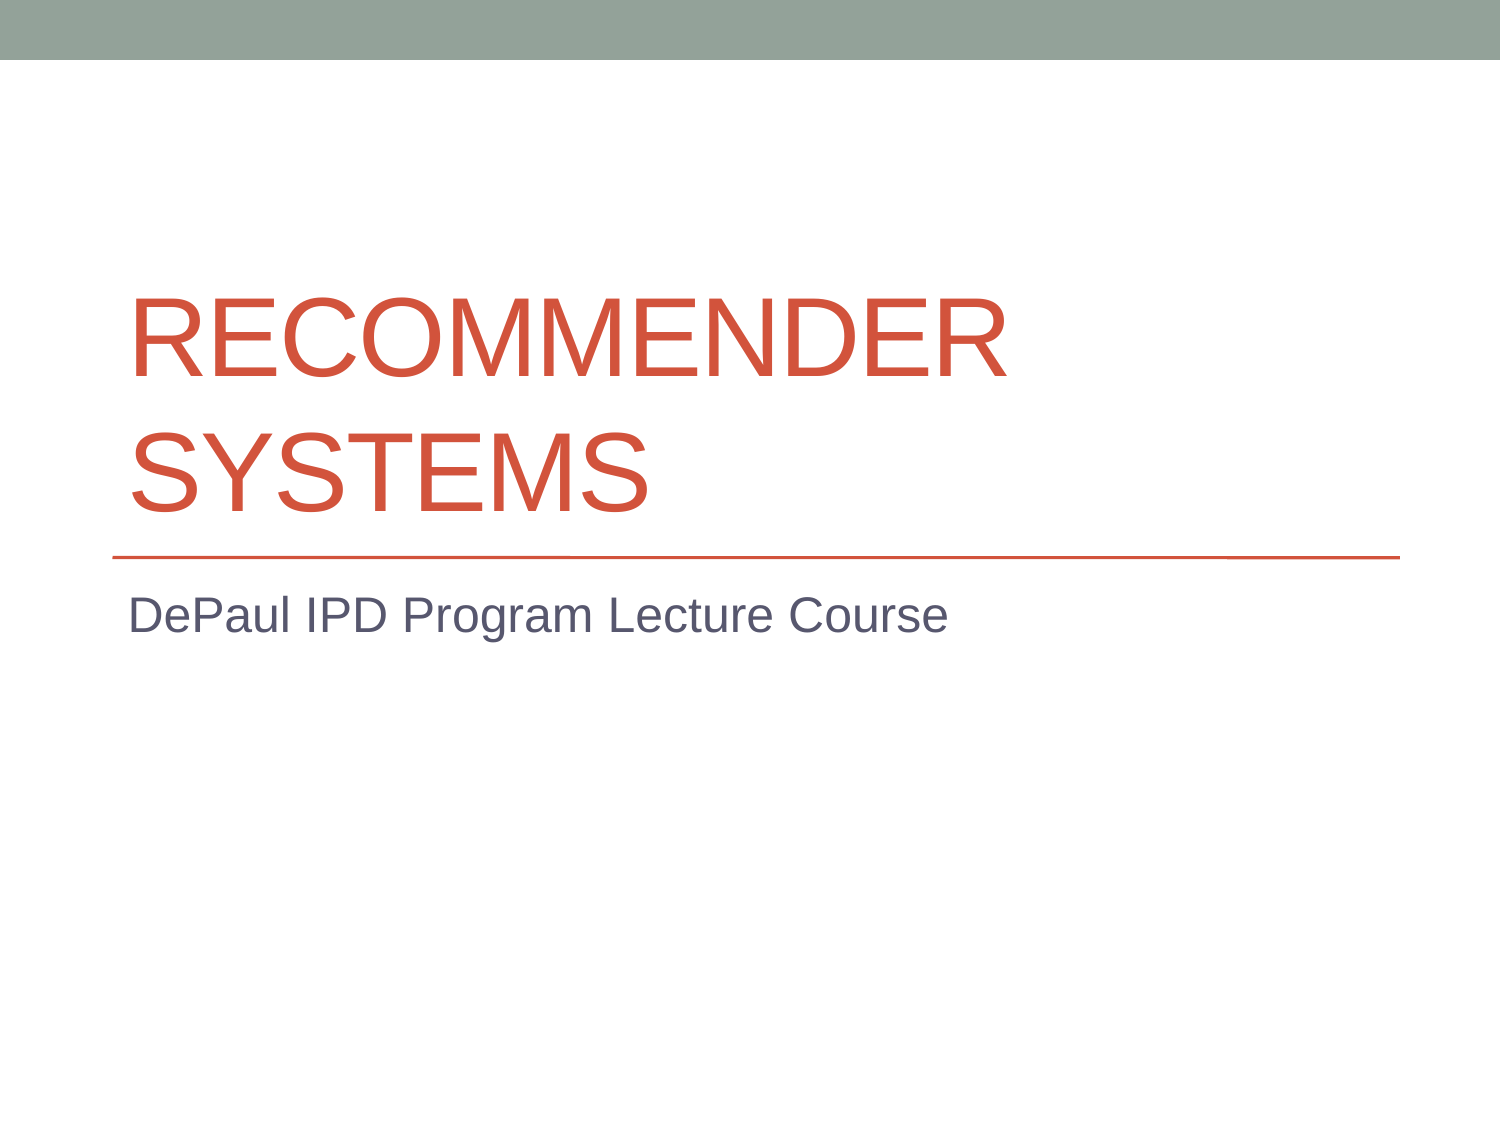

# Recommender systems
DePaul IPD Program Lecture Course